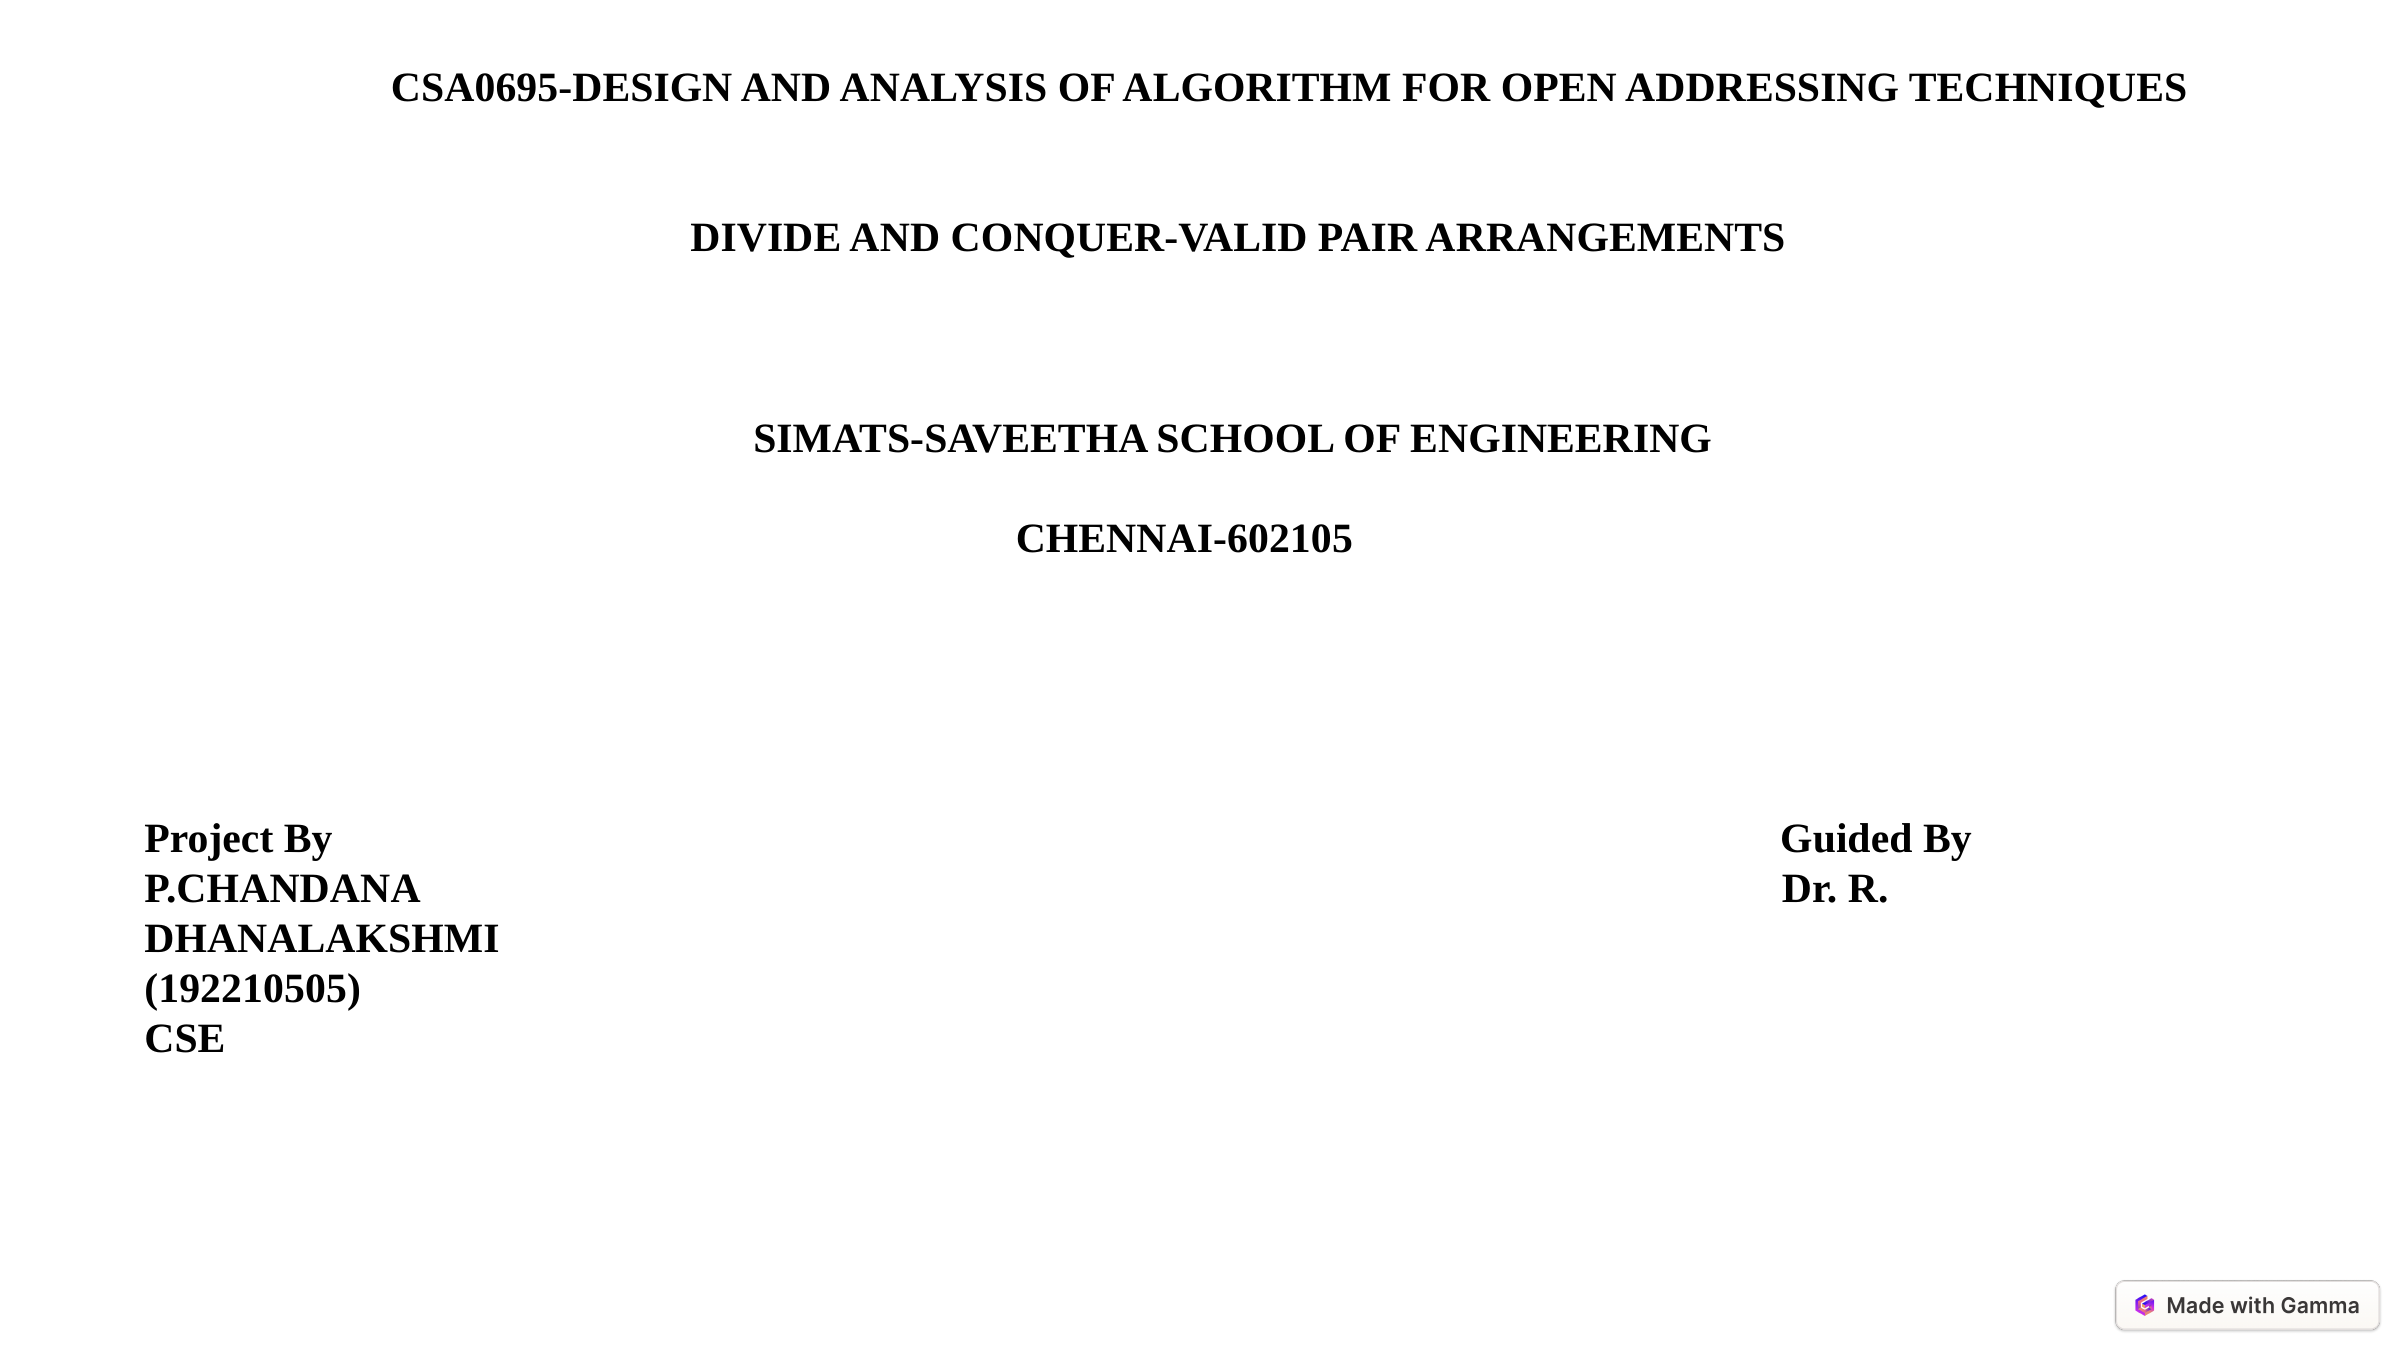

CSA0695-DESIGN AND ANALYSIS OF ALGORITHM FOR OPEN ADDRESSING TECHNIQUES

                                                    DIVIDE AND CONQUER-VALID PAIR ARRANGEMENTS

                                                          SIMATS-SAVEETHA SCHOOL OF ENGINEERING

                                                                                   CHENNAI-602105

Project By                                                                                                                                          Guided By
P.CHANDANA                                                                                                                                  Dr. R. DHANALAKSHMI
(192210505)
CSE